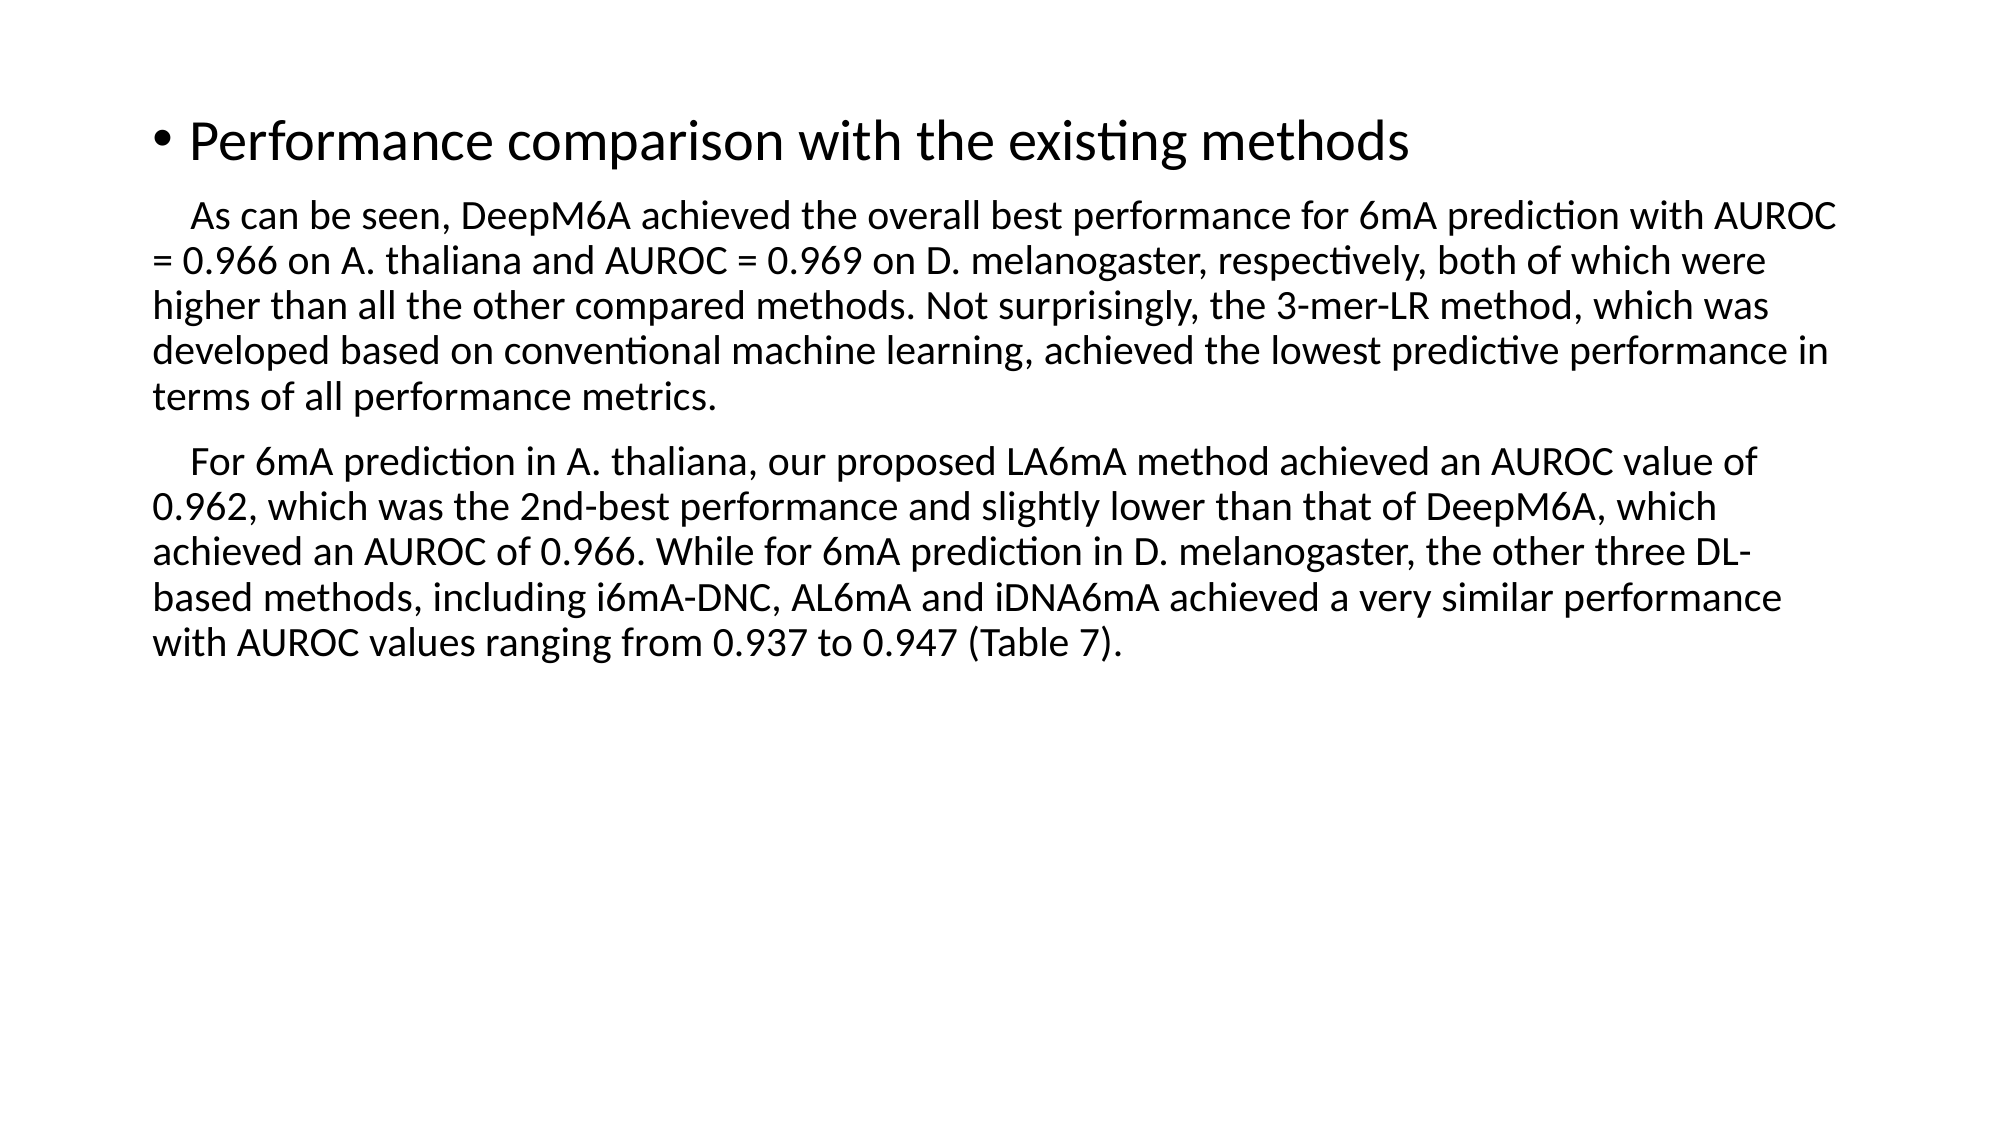

Performance comparison with the existing methods
    As can be seen, DeepM6A achieved the overall best performance for 6mA prediction with AUROC = 0.966 on A. thaliana and AUROC = 0.969 on D. melanogaster, respectively, both of which were higher than all the other compared methods. Not surprisingly, the 3-mer-LR method, which was developed based on conventional machine learning, achieved the lowest predictive performance in terms of all performance metrics.
    For 6mA prediction in A. thaliana, our proposed LA6mA method achieved an AUROC value of 0.962, which was the 2nd-best performance and slightly lower than that of DeepM6A, which achieved an AUROC of 0.966. While for 6mA prediction in D. melanogaster, the other three DL-based methods, including i6mA-DNC, AL6mA and iDNA6mA achieved a very similar performance with AUROC values ranging from 0.937 to 0.947 (Table 7).